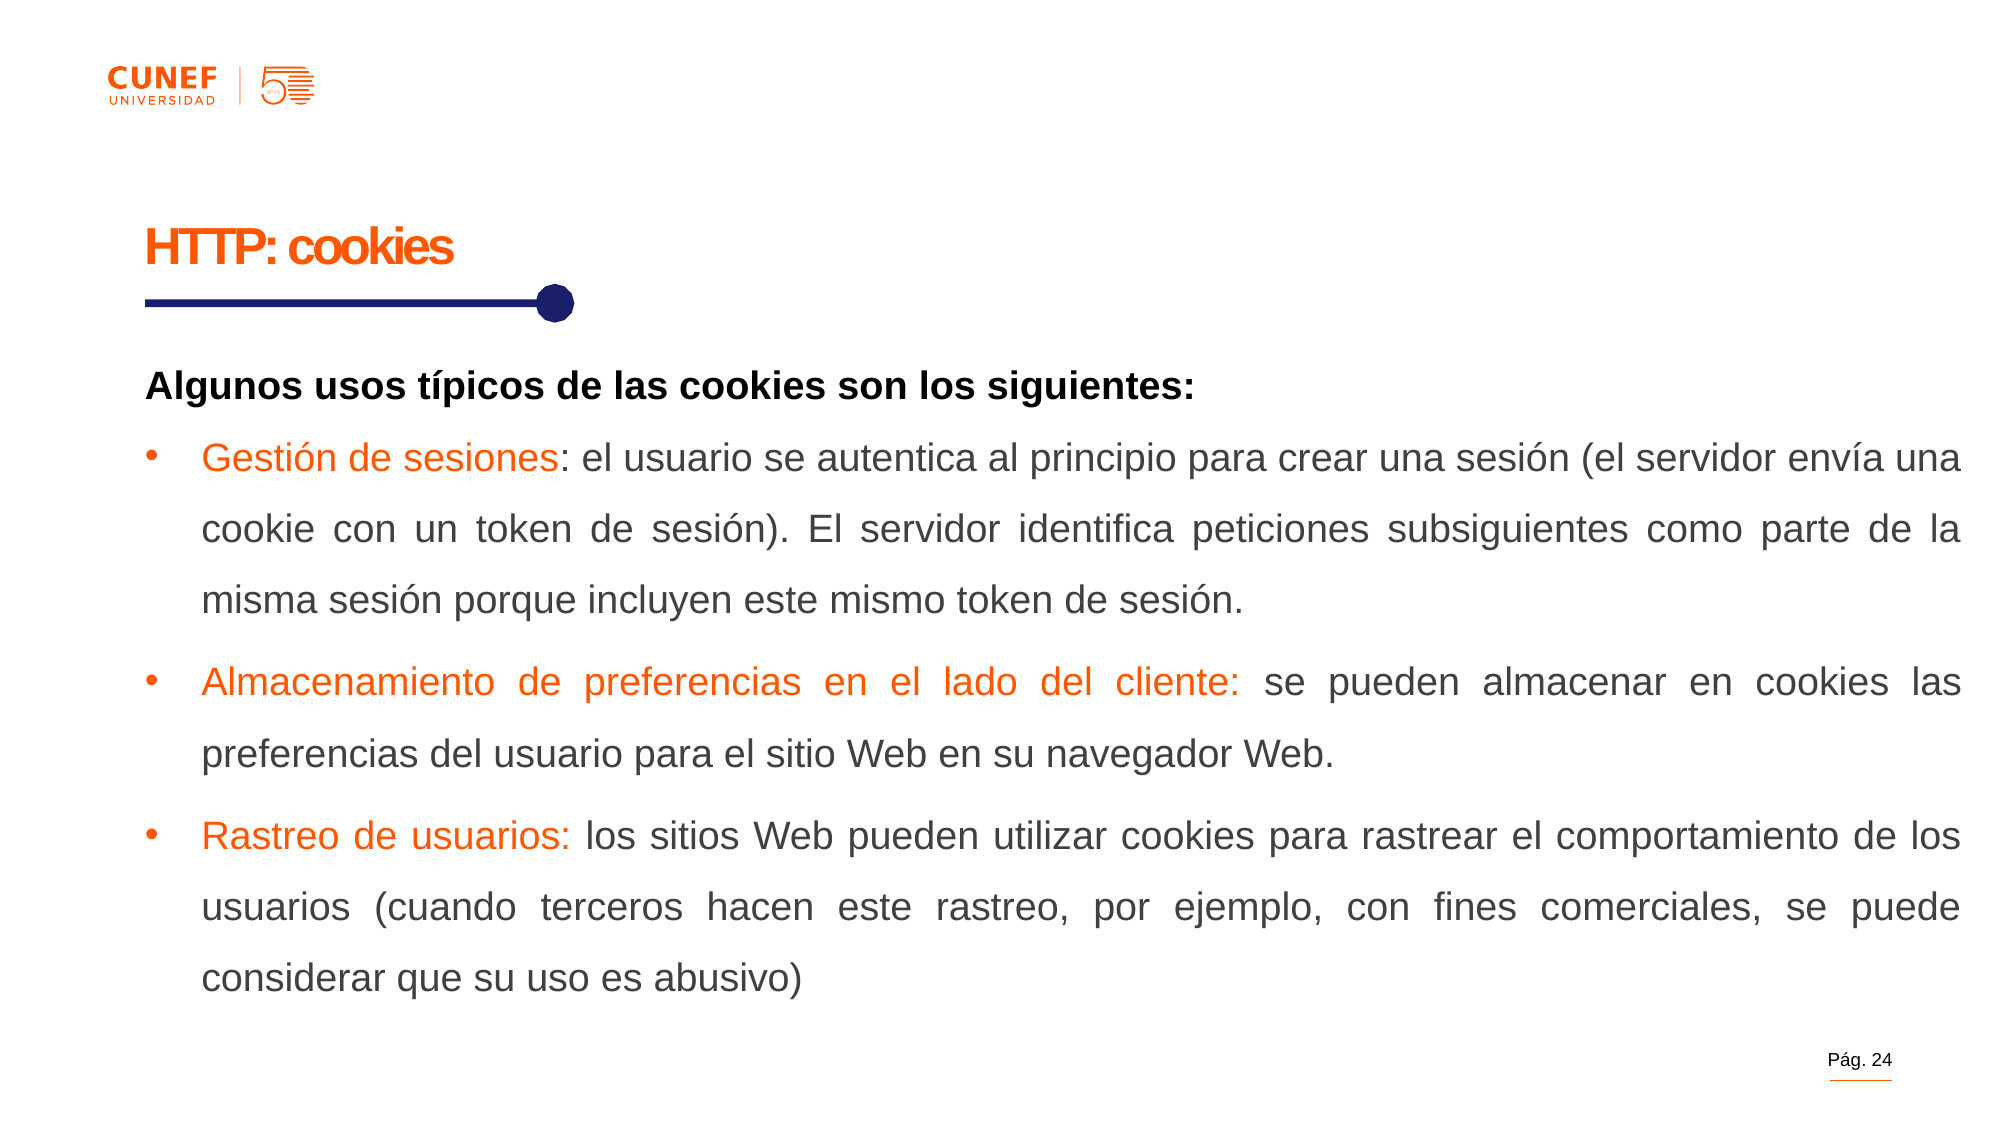

HTTP: cookies

Algunos usos típicos de las cookies son los siguientes:
Gestión de sesiones: el usuario se autentica al principio para crear una sesión (el servidor envía una cookie con un token de sesión). El servidor identifica peticiones subsiguientes como parte de la misma sesión porque incluyen este mismo token de sesión.

Almacenamiento de preferencias en el lado del cliente: se pueden almacenar en cookies las preferencias del usuario para el sitio Web en su navegador Web.

Rastreo de usuarios: los sitios Web pueden utilizar cookies para rastrear el comportamiento de los usuarios (cuando terceros hacen este rastreo, por ejemplo, con fines comerciales, se puede considerar que su uso es abusivo)